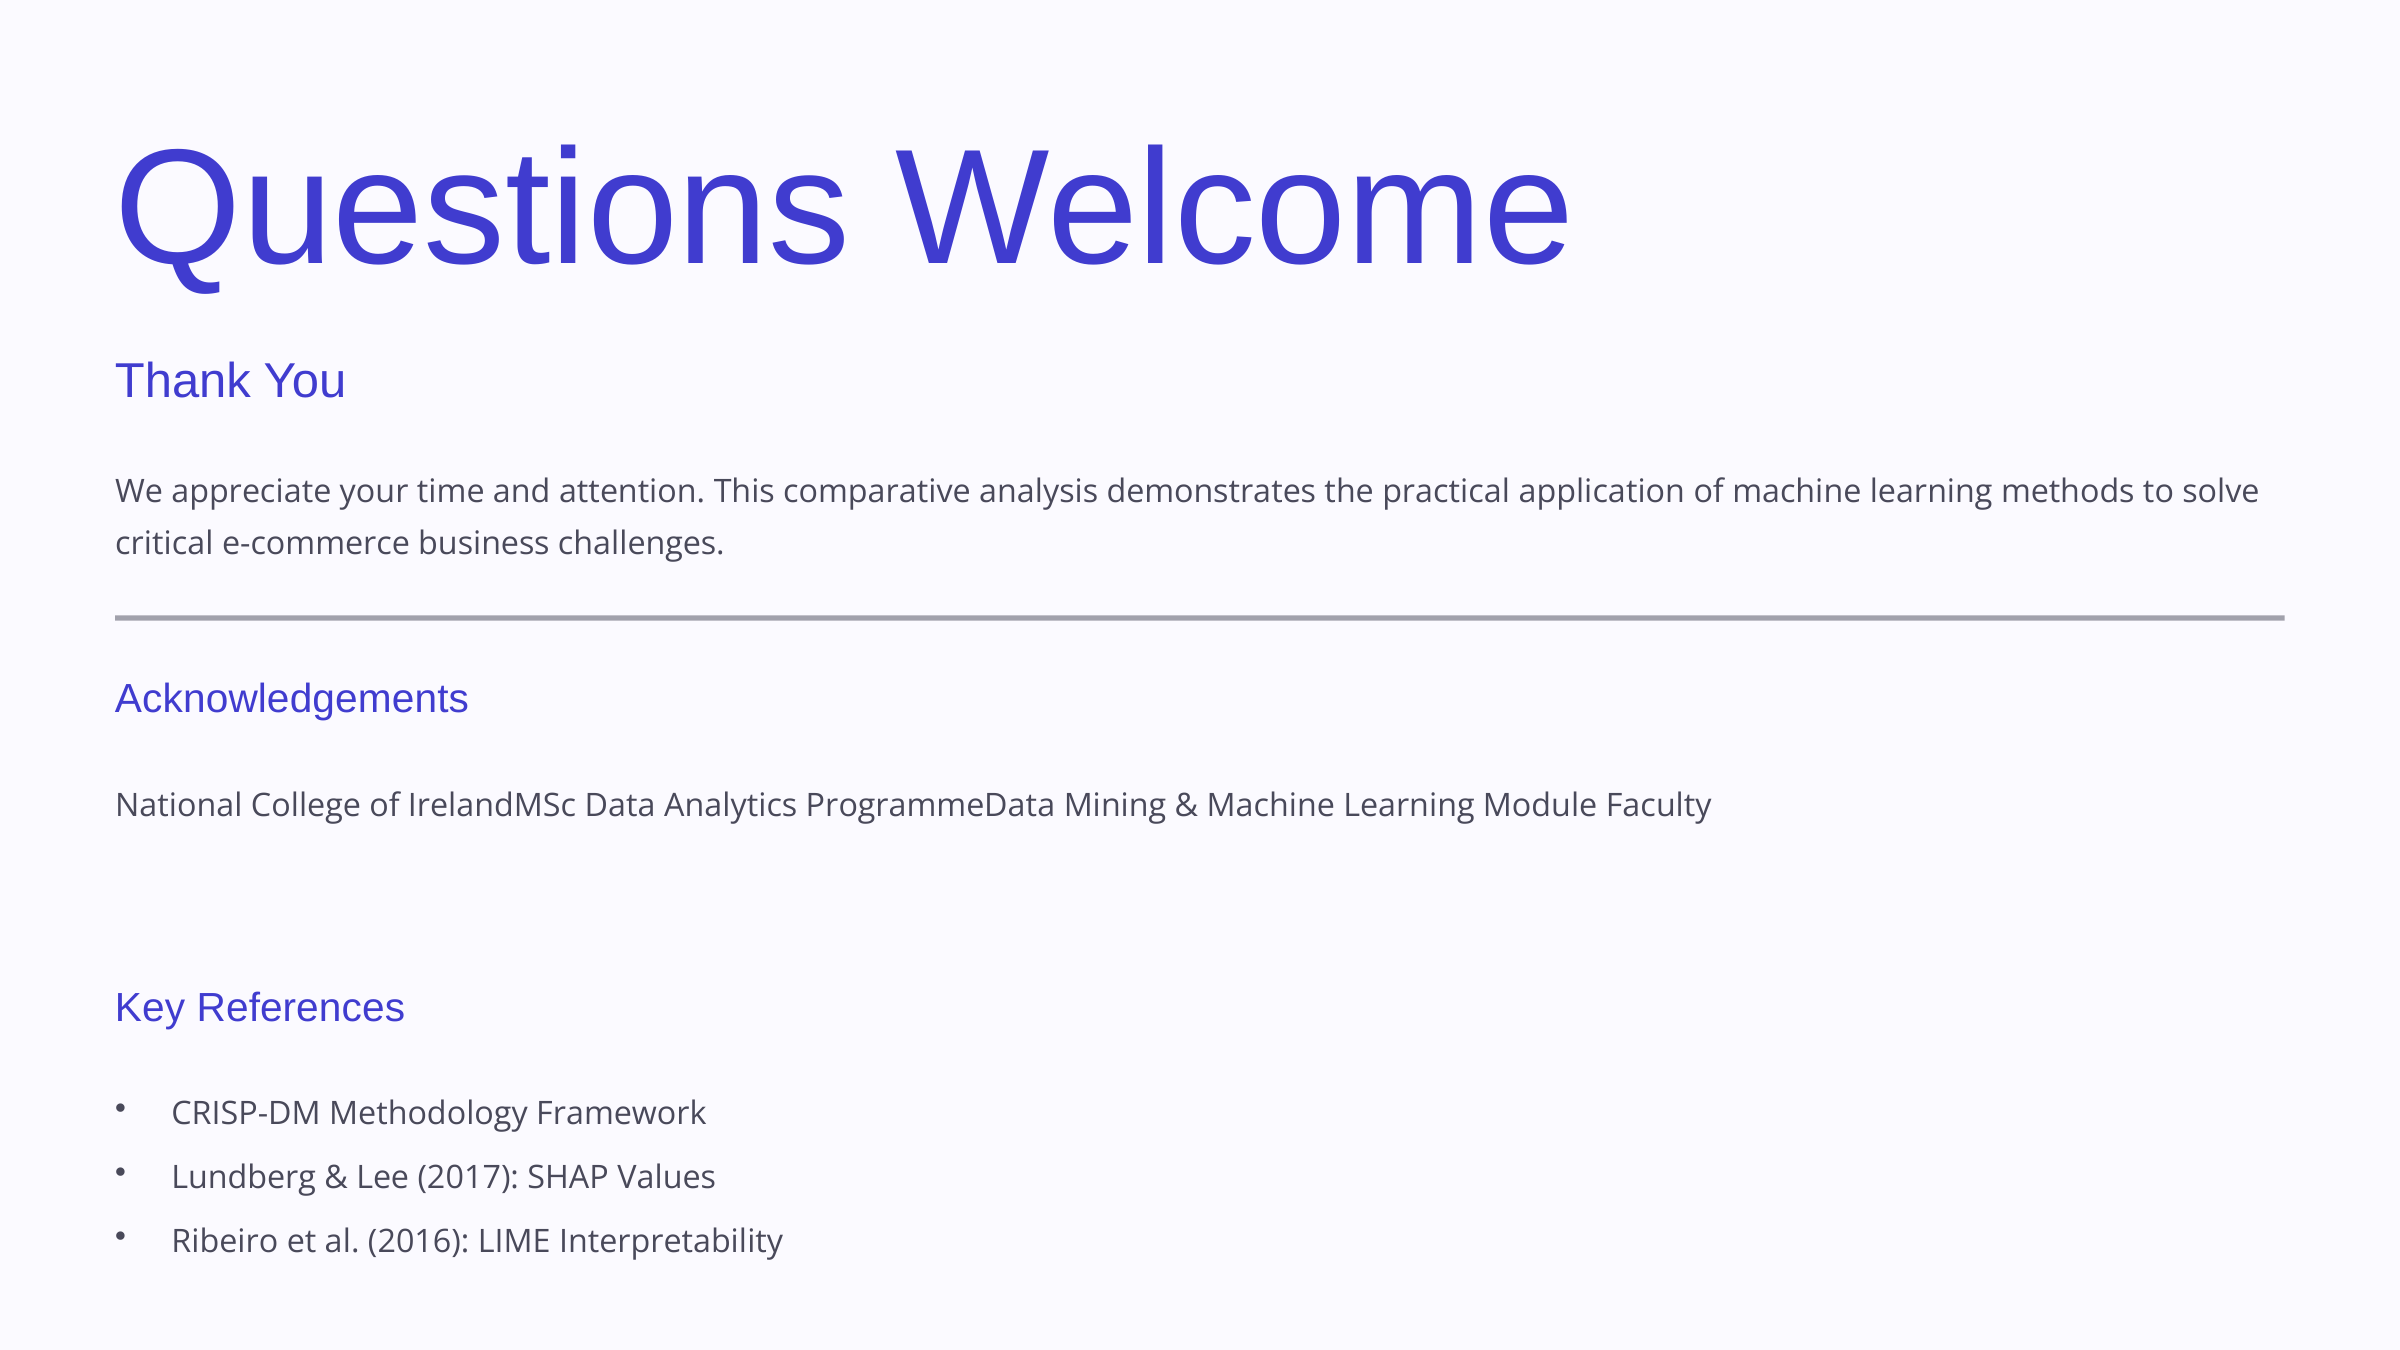

Questions Welcome
Thank You
We appreciate your time and attention. This comparative analysis demonstrates the practical application of machine learning methods to solve critical e-commerce business challenges.

Acknowledgements
National College of IrelandMSc Data Analytics ProgrammeData Mining & Machine Learning Module Faculty
Key References
CRISP-DM Methodology Framework
Lundberg & Lee (2017): SHAP Values
Ribeiro et al. (2016): LIME Interpretability